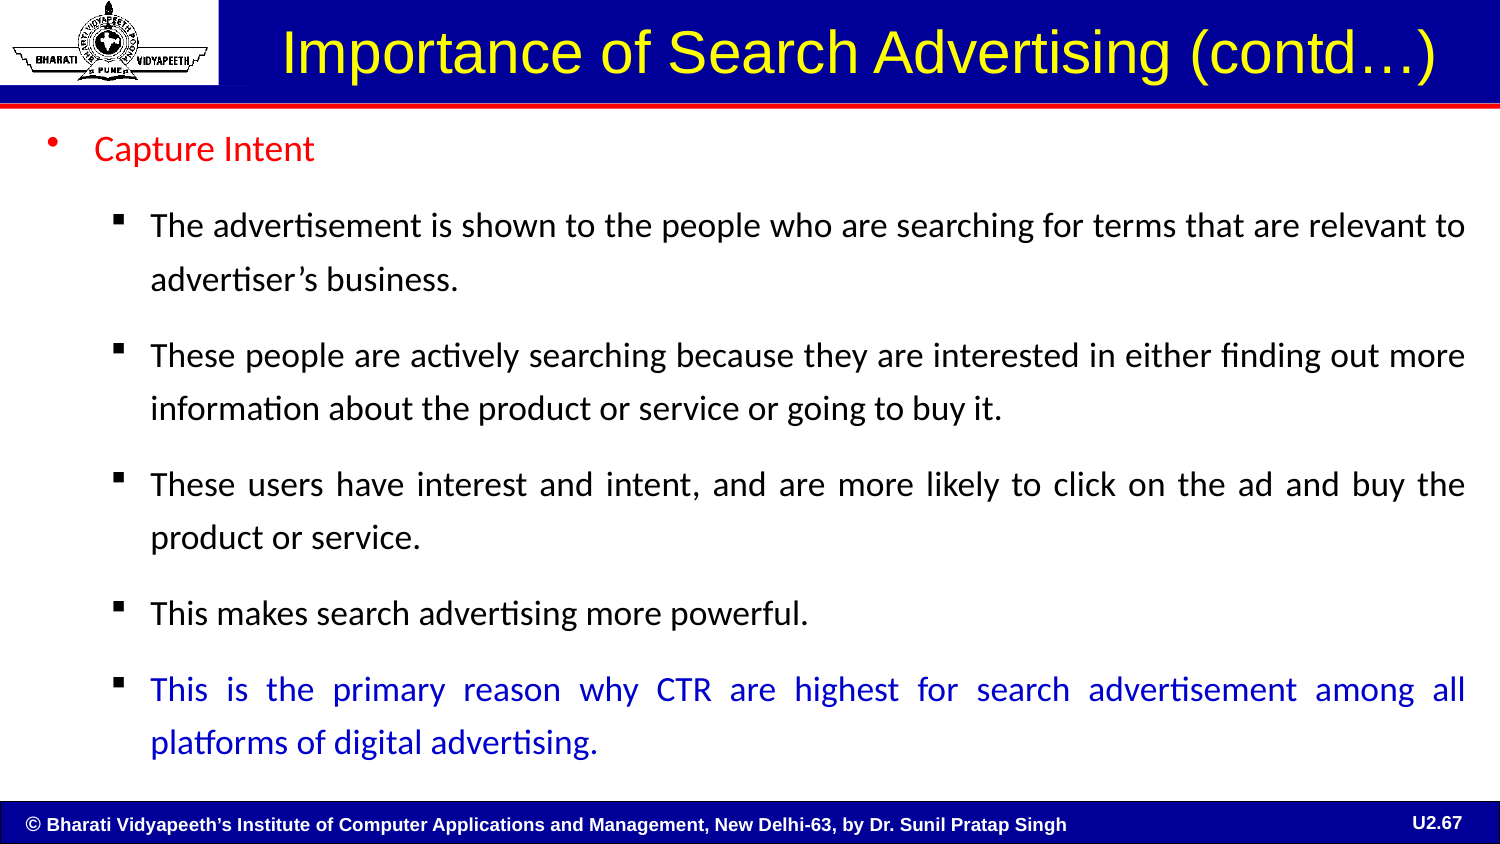

# Importance of Search Advertising (contd…)
Capture Intent
The advertisement is shown to the people who are searching for terms that are relevant to advertiser’s business.
These people are actively searching because they are interested in either finding out more information about the product or service or going to buy it.
These users have interest and intent, and are more likely to click on the ad and buy the product or service.
This makes search advertising more powerful.
This is the primary reason why CTR are highest for search advertisement among all platforms of digital advertising.